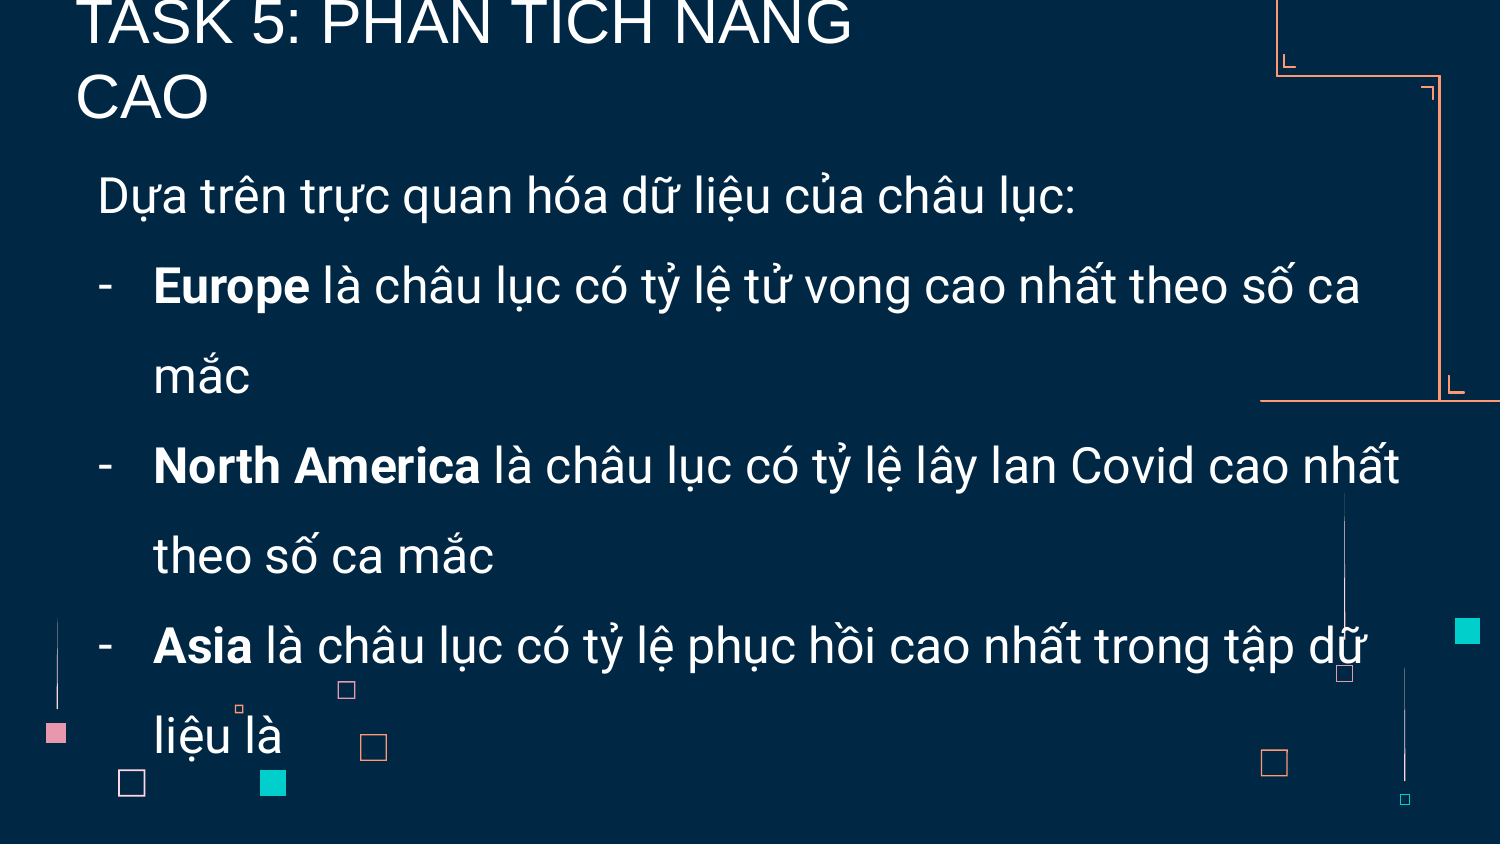

# TASK 5: PHÂN TÍCH NÂNG CAO
Dựa trên trực quan hóa dữ liệu của châu lục:
Europe là châu lục có tỷ lệ tử vong cao nhất theo số ca mắc
North America là châu lục có tỷ lệ lây lan Covid cao nhất theo số ca mắc
Asia là châu lục có tỷ lệ phục hồi cao nhất trong tập dữ liệu là